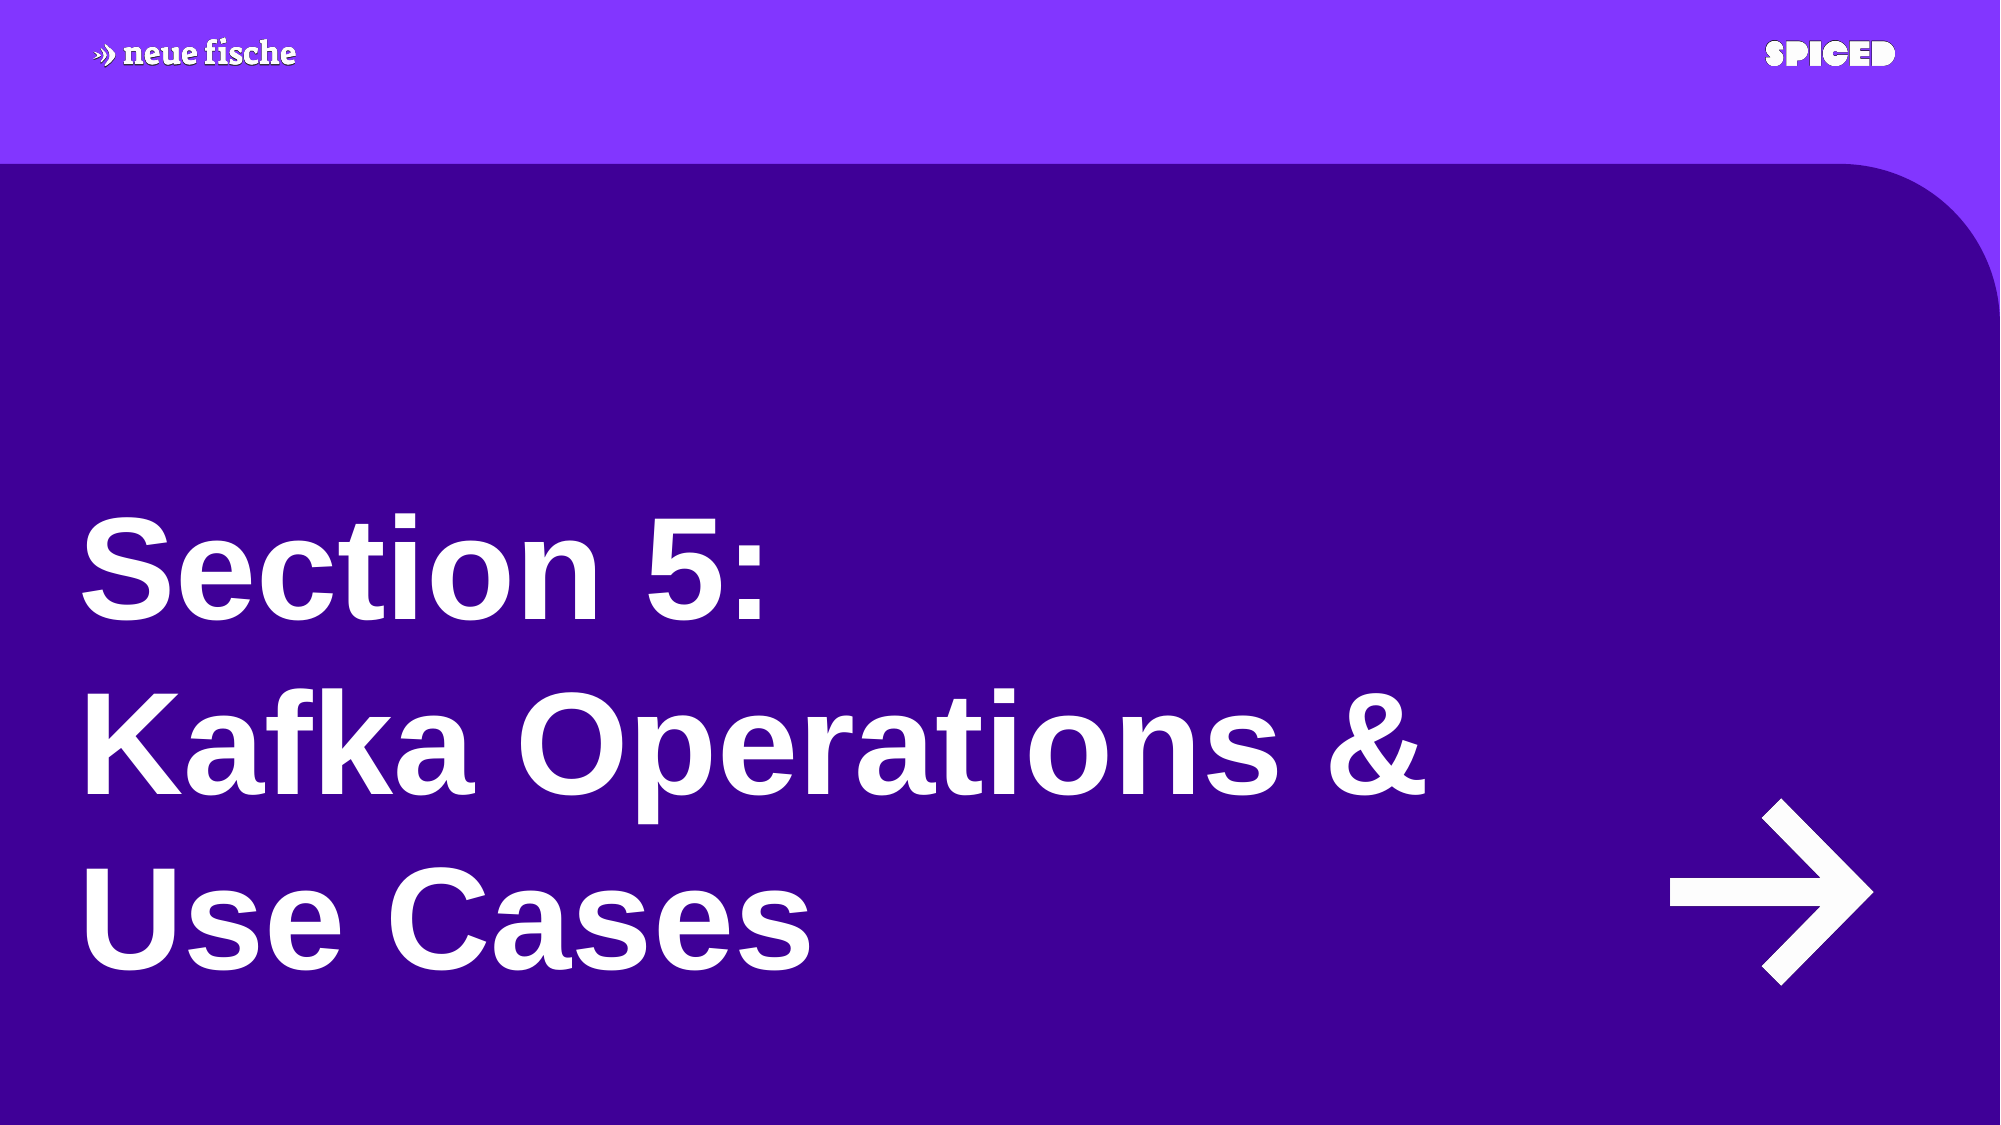

# Section 5:
Kafka Operations & Use Cases